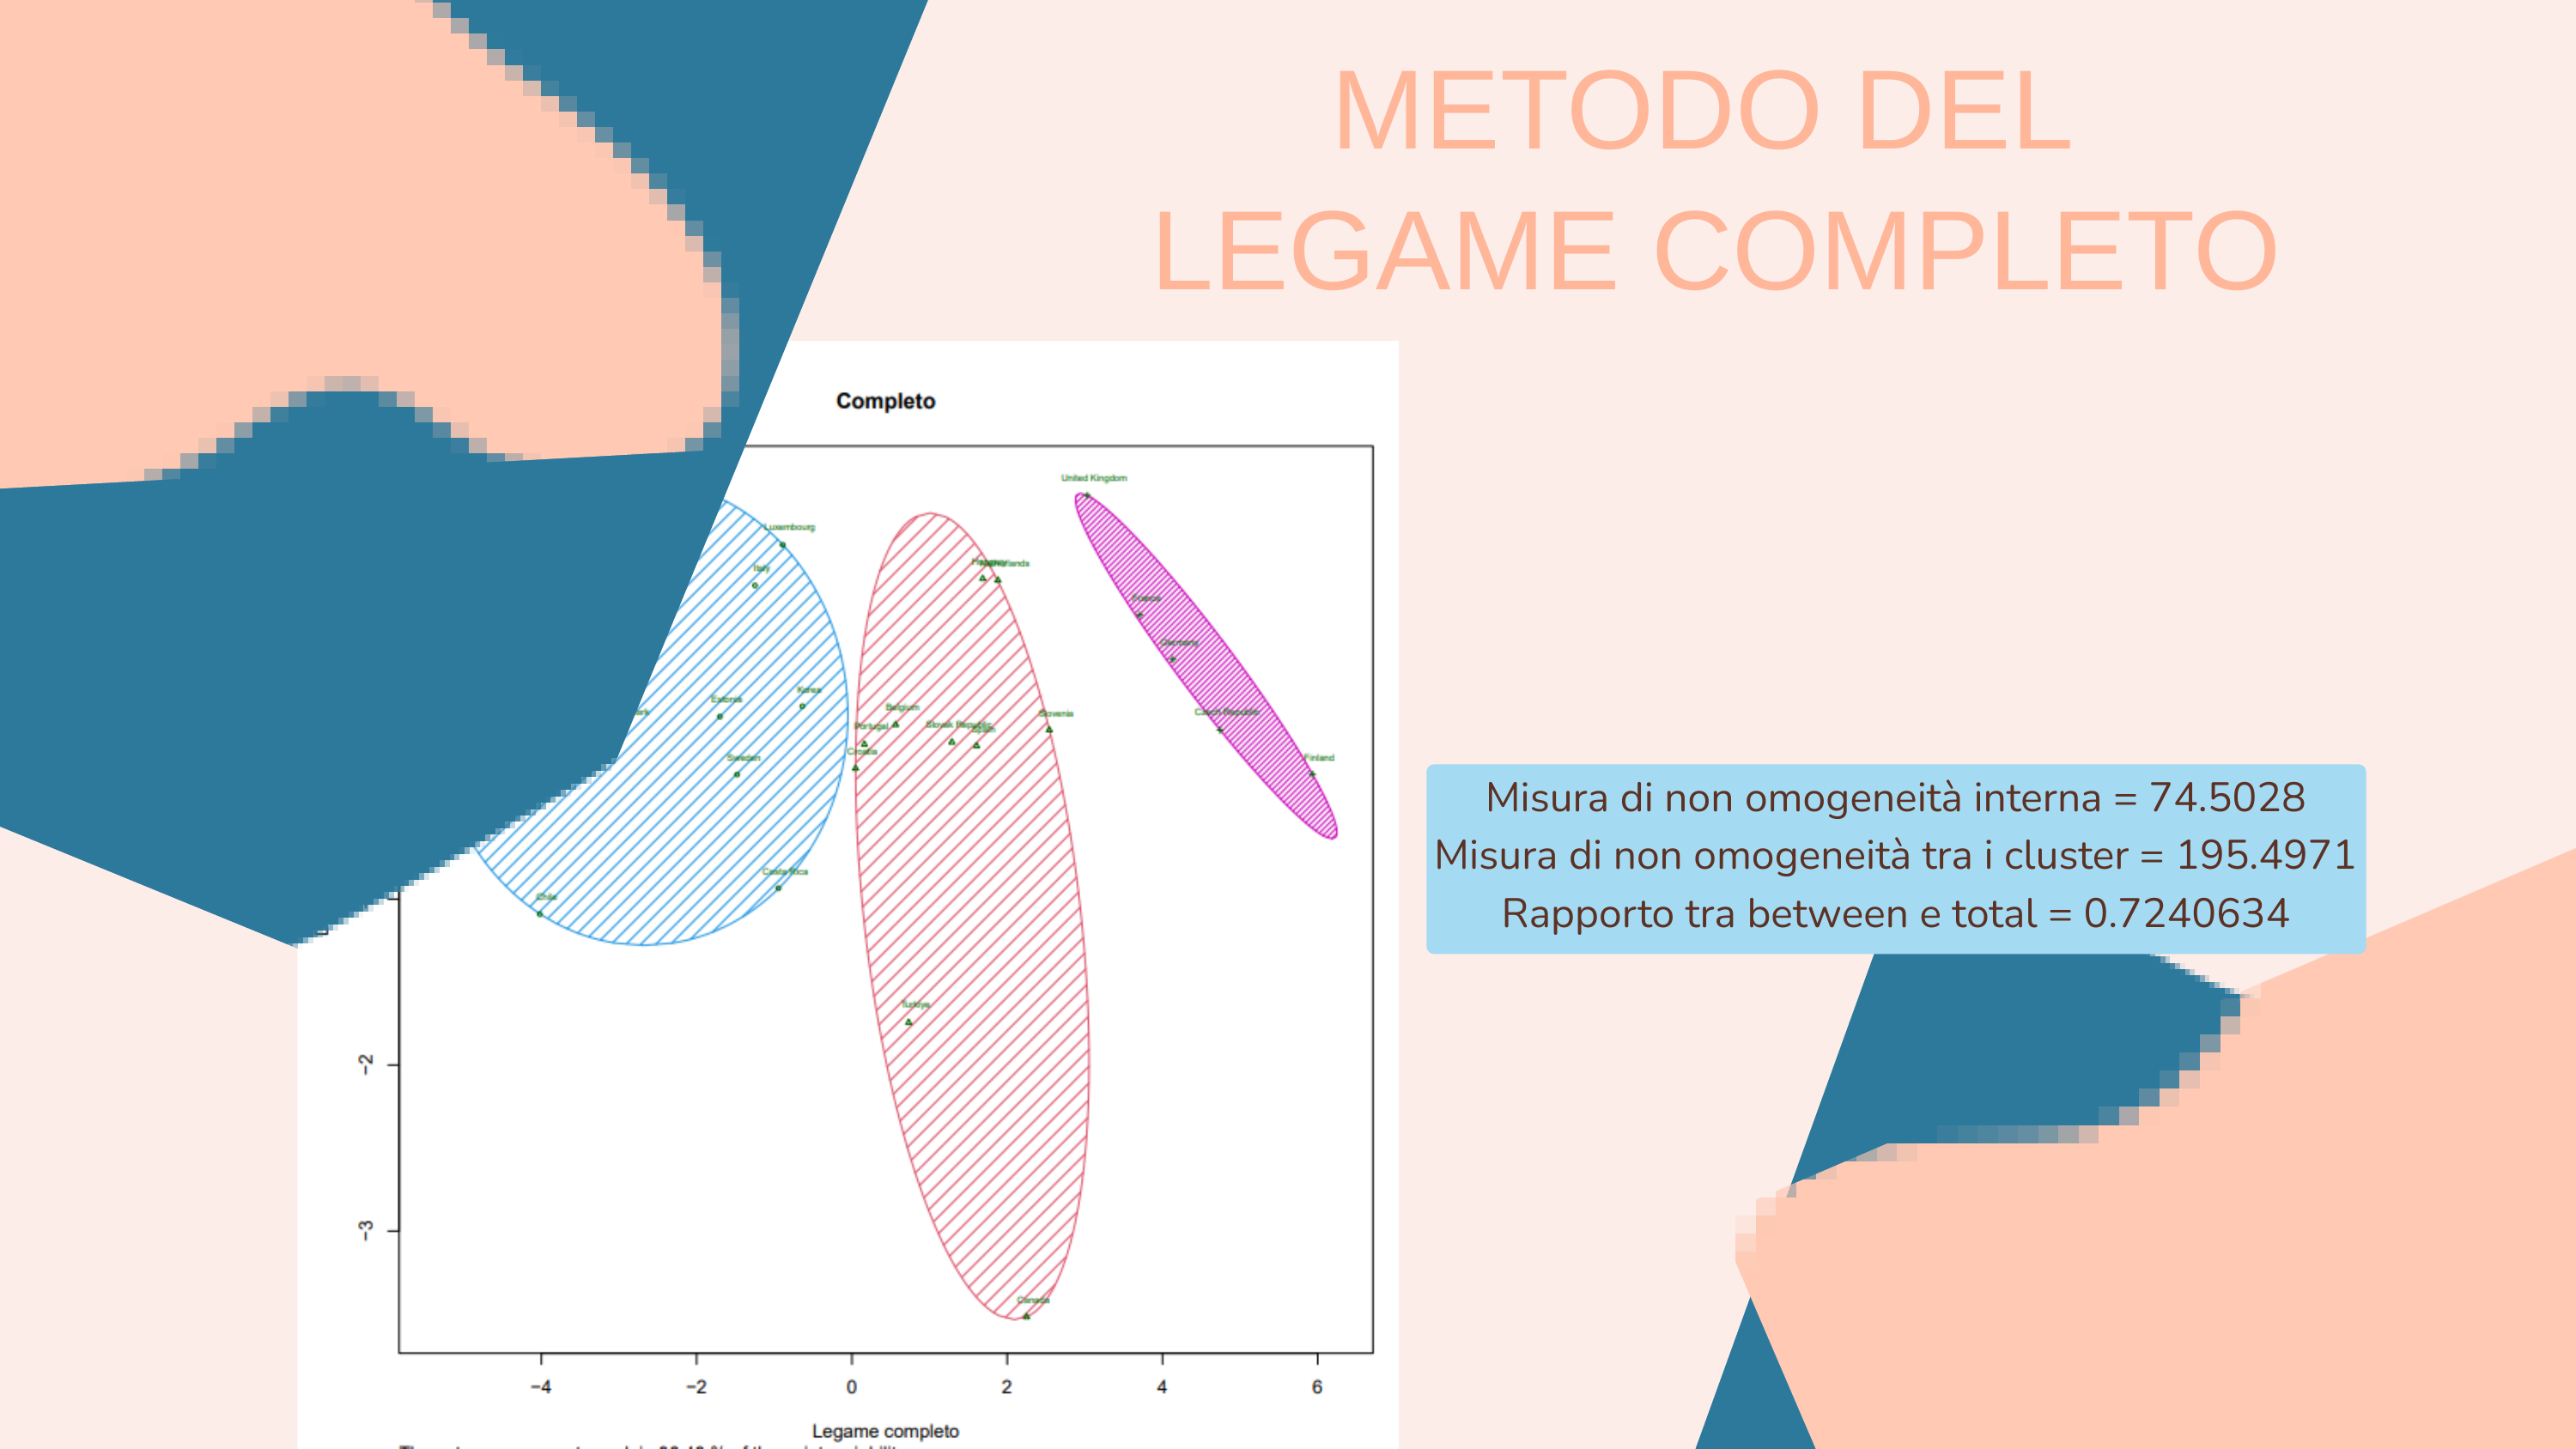

METODO DEL
LEGAME COMPLETO

Misura di non omogeneità interna = 74.5028
Misura di non omogeneità tra i cluster = 195.4971 Rapporto tra between e total = 0.7240634